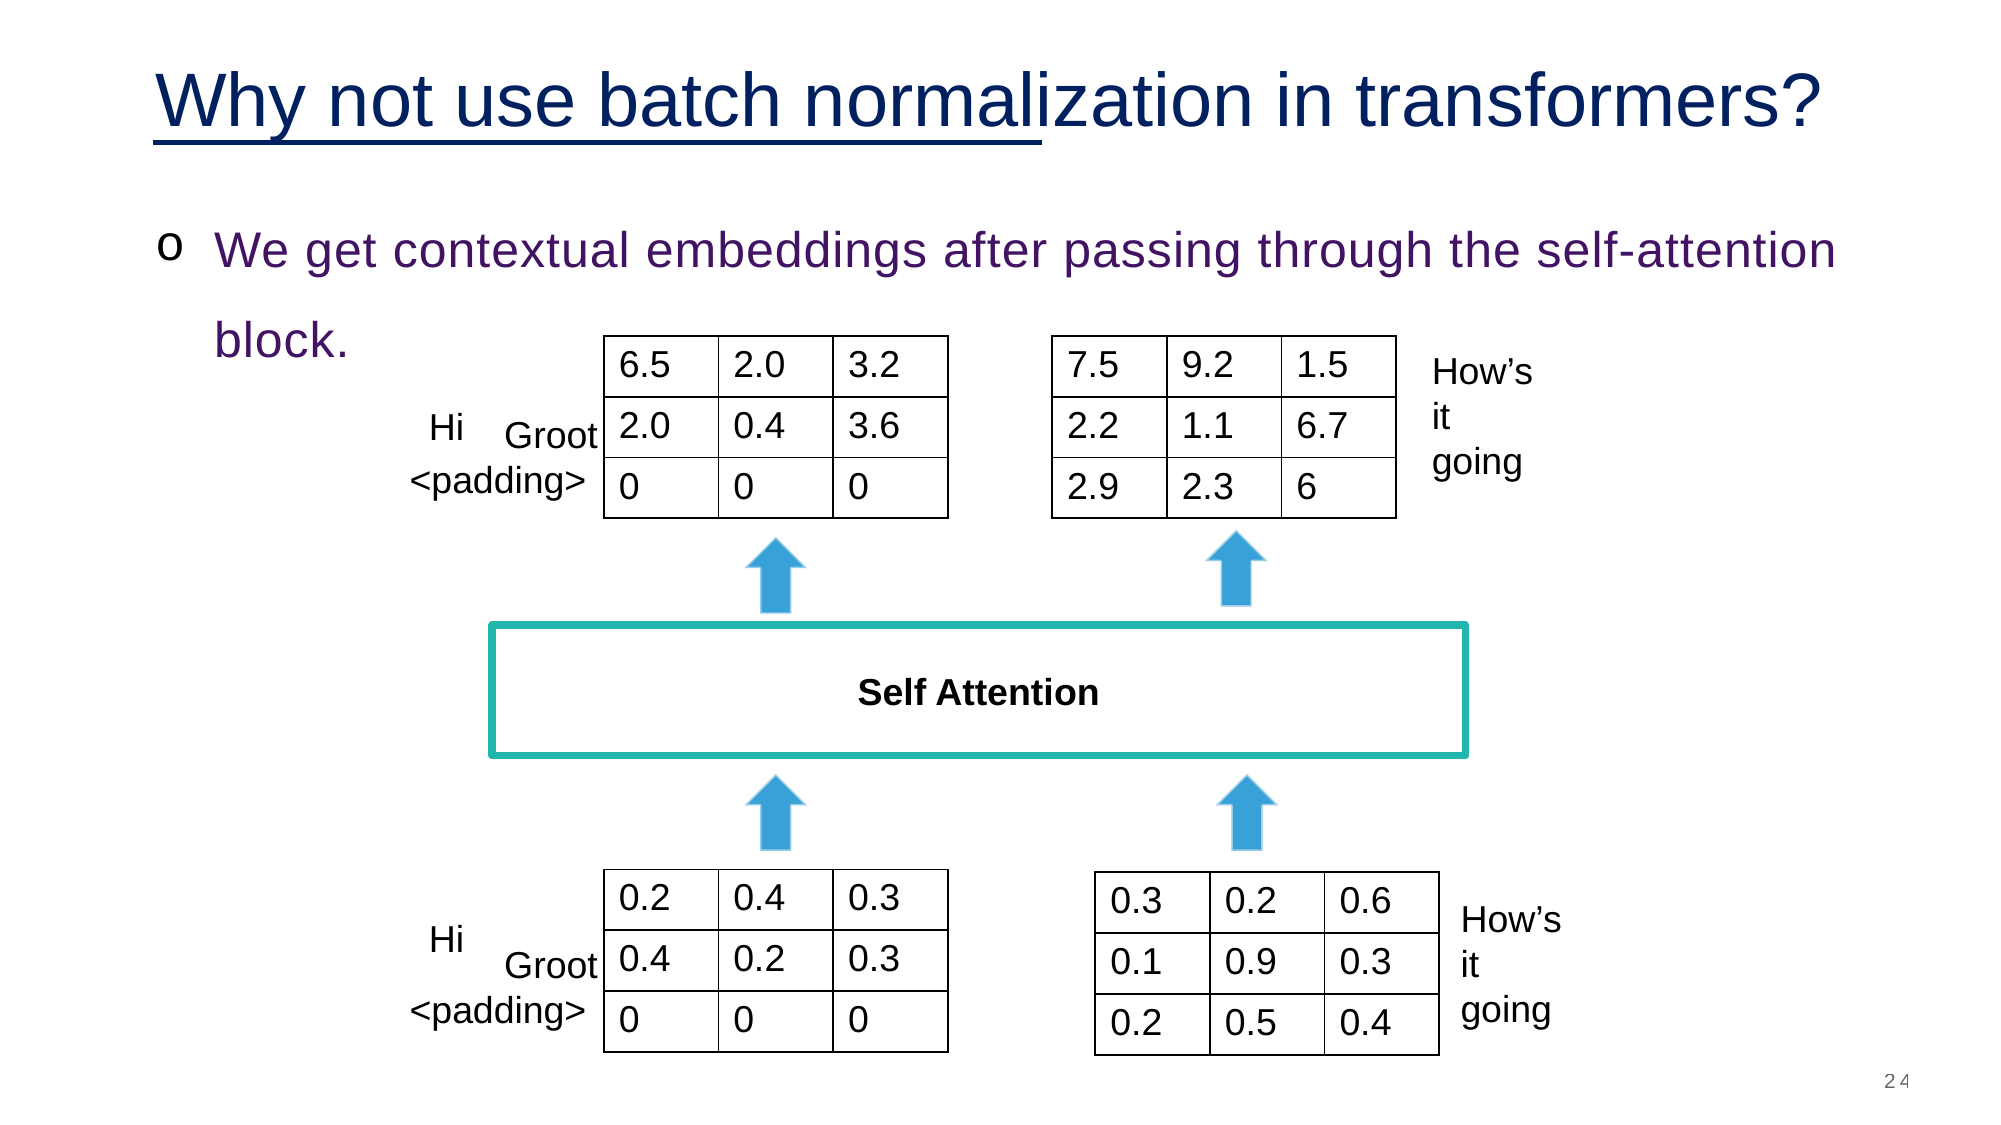

# Why not use batch normalization in transformers?
We get contextual embeddings after passing through the self-attention block.

| 6.5 | 2.0 | 3.2 |
| --- | --- | --- |
| 2.0 | 0.4 | 3.6 |
| 0 | 0 | 0 |
| 7.5 | 9.2 | 1.5 |
| --- | --- | --- |
| 2.2 | 1.1 | 6.7 |
| 2.9 | 2.3 | 6 |
  How’s
  it
  going
           Hi
           Groot
  <padding>

Self Attention

           Hi
| 0.2 | 0.4 | 0.3 |
| --- | --- | --- |
| 0.4 | 0.2 | 0.3 |
| 0 | 0 | 0 |
| 0.3 | 0.2 | 0.6 |
| --- | --- | --- |
| 0.1 | 0.9 | 0.3 |
| 0.2 | 0.5 | 0.4 |
  How’s
  it
  going
           Groot
  <padding>
24